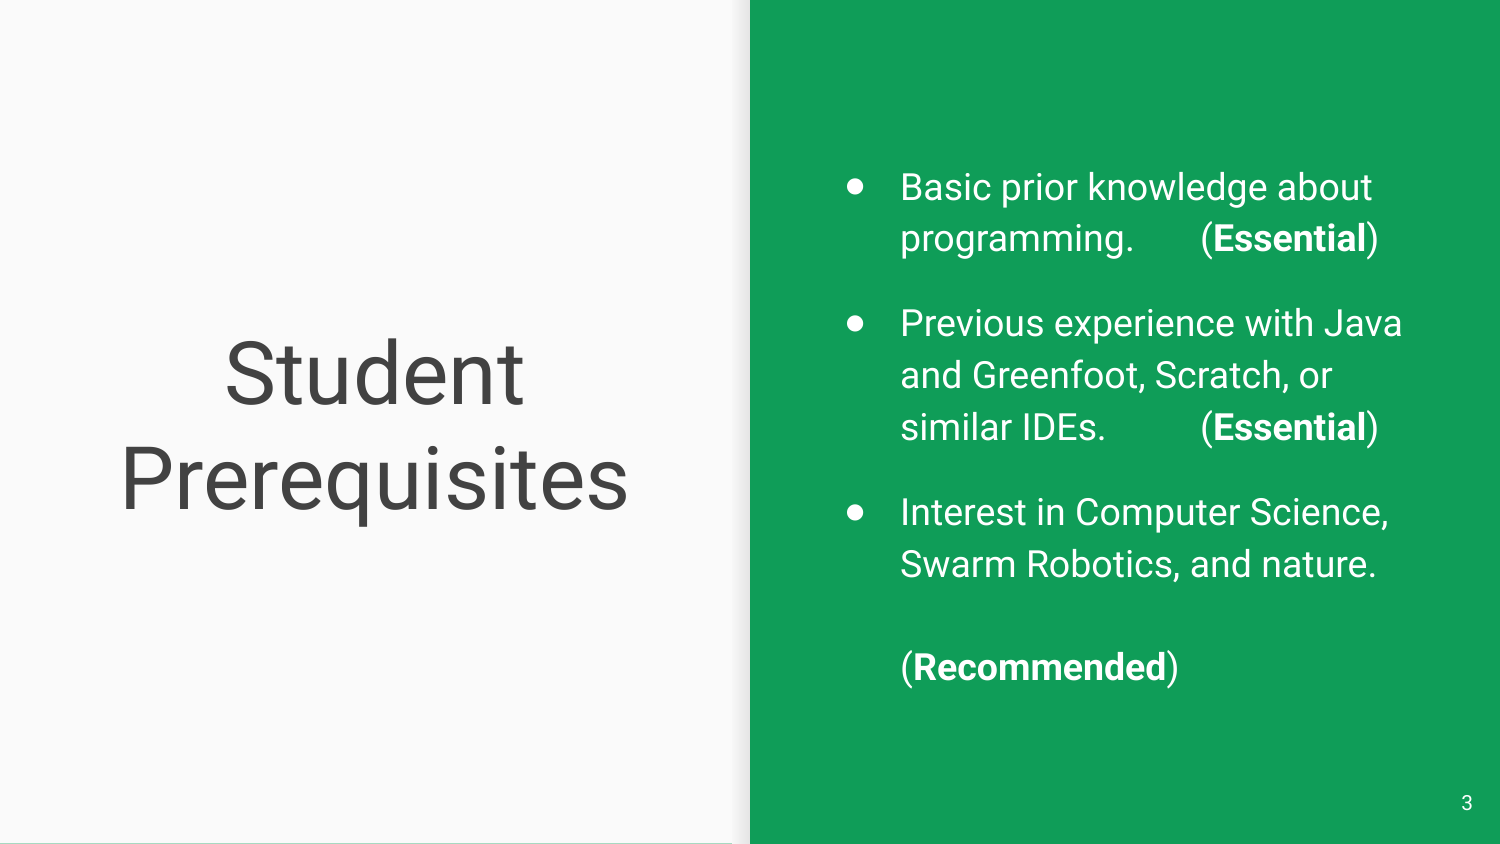

Basic prior knowledge about programming.	(Essential)
Previous experience with Java and Greenfoot, Scratch, or similar IDEs.	(Essential)
Interest in Computer Science, Swarm Robotics, and nature.		(Recommended)
# Student Prerequisites
3